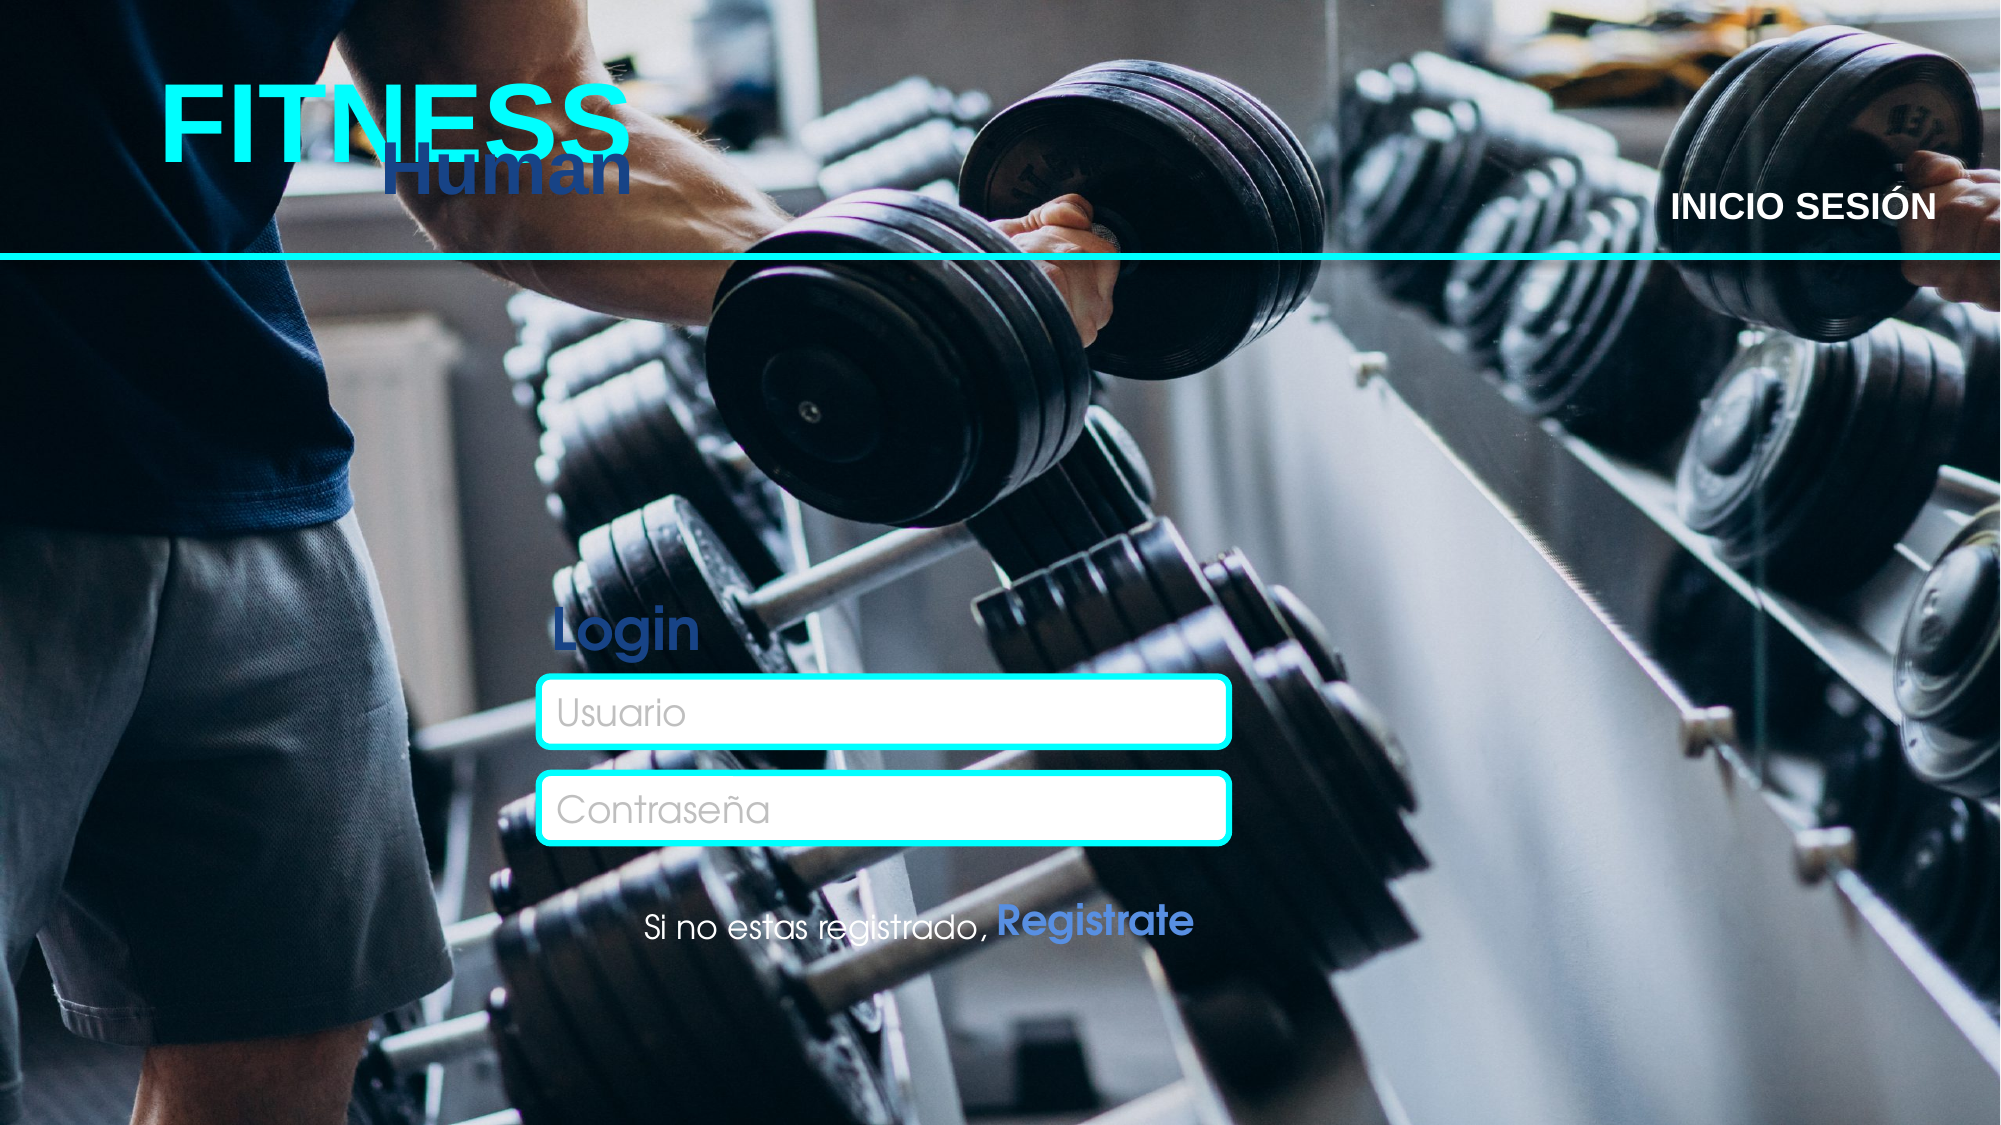

FITNESS
Human
INICIO SESIÓN
Login
Usuario
Contraseña
Registrate
Si no estas registrado,